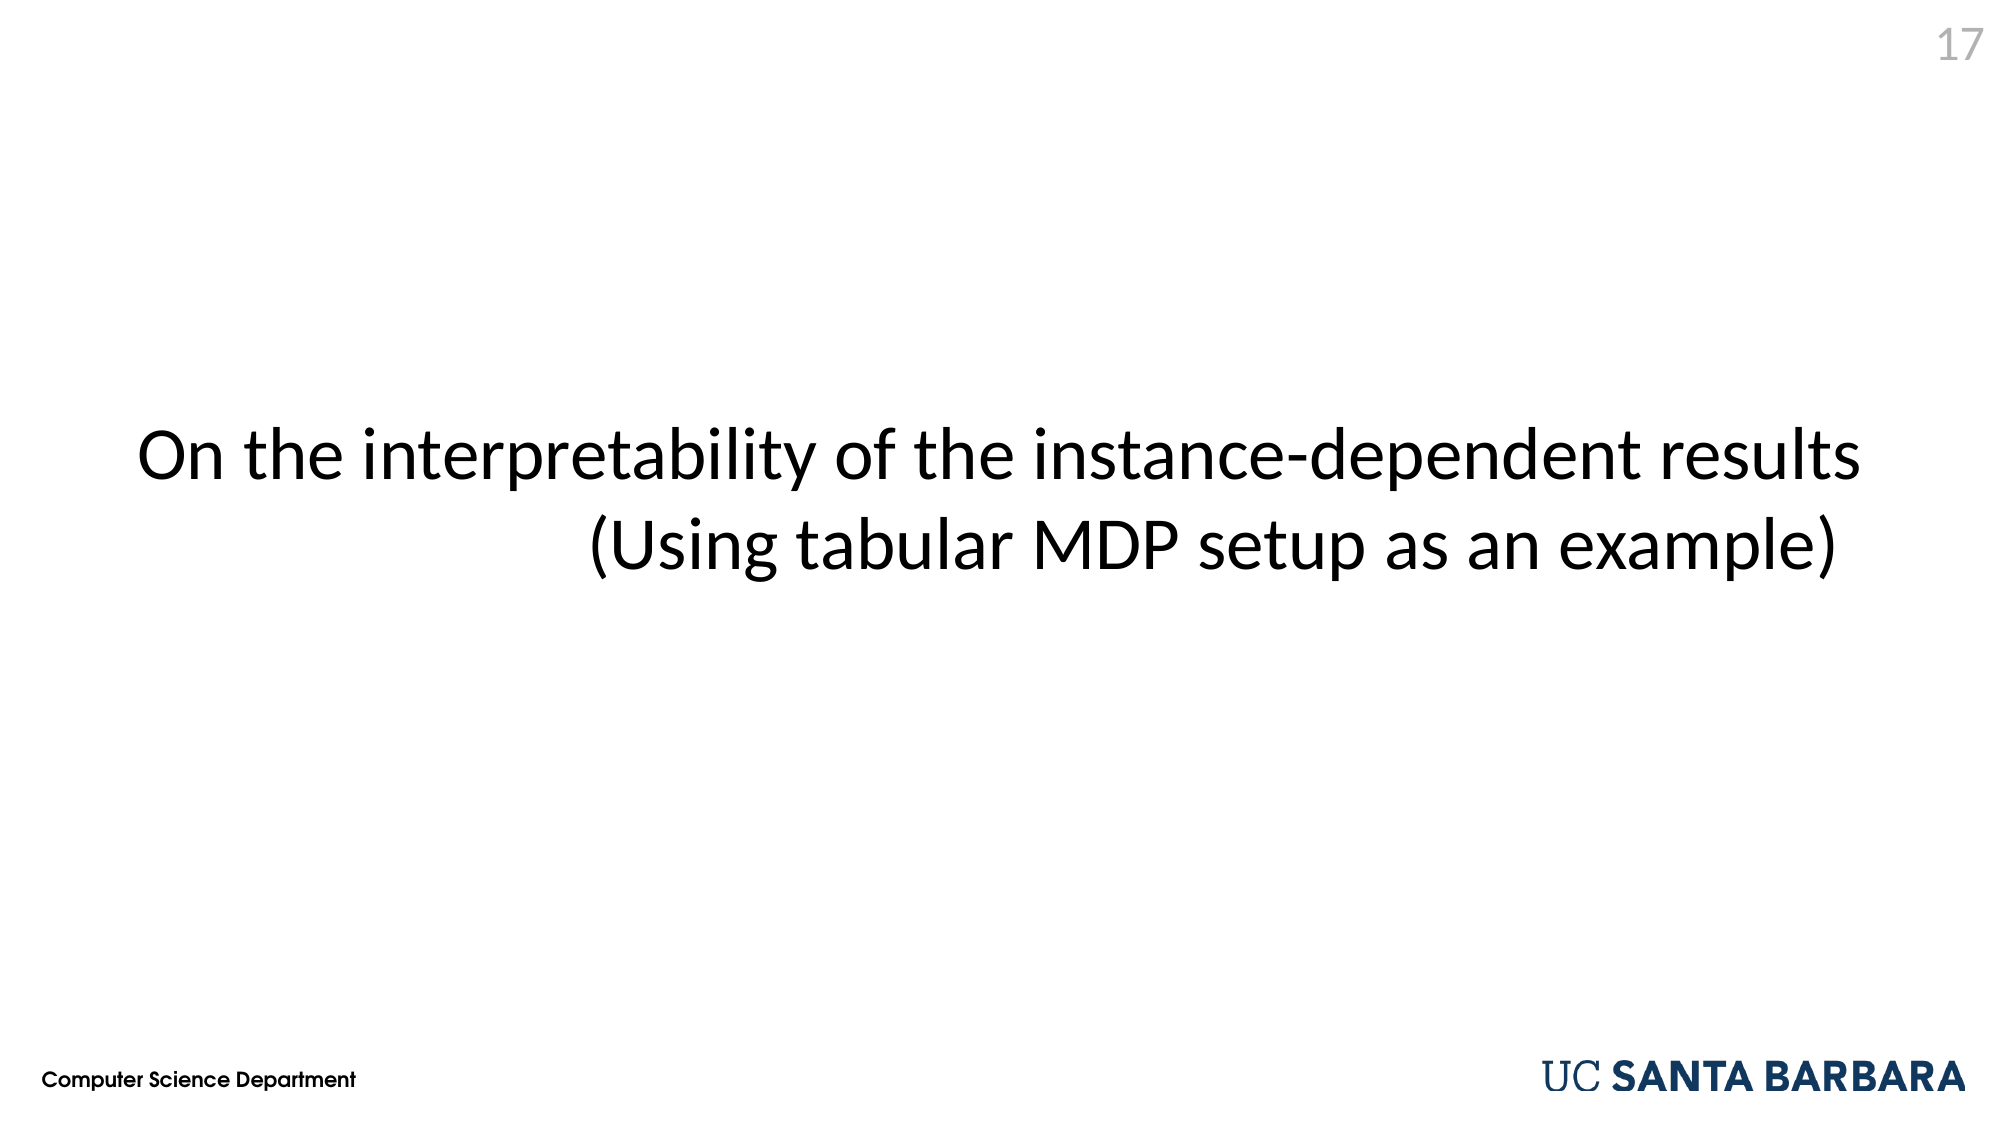

17
On the interpretability of the instance-dependent results
			(Using tabular MDP setup as an example)